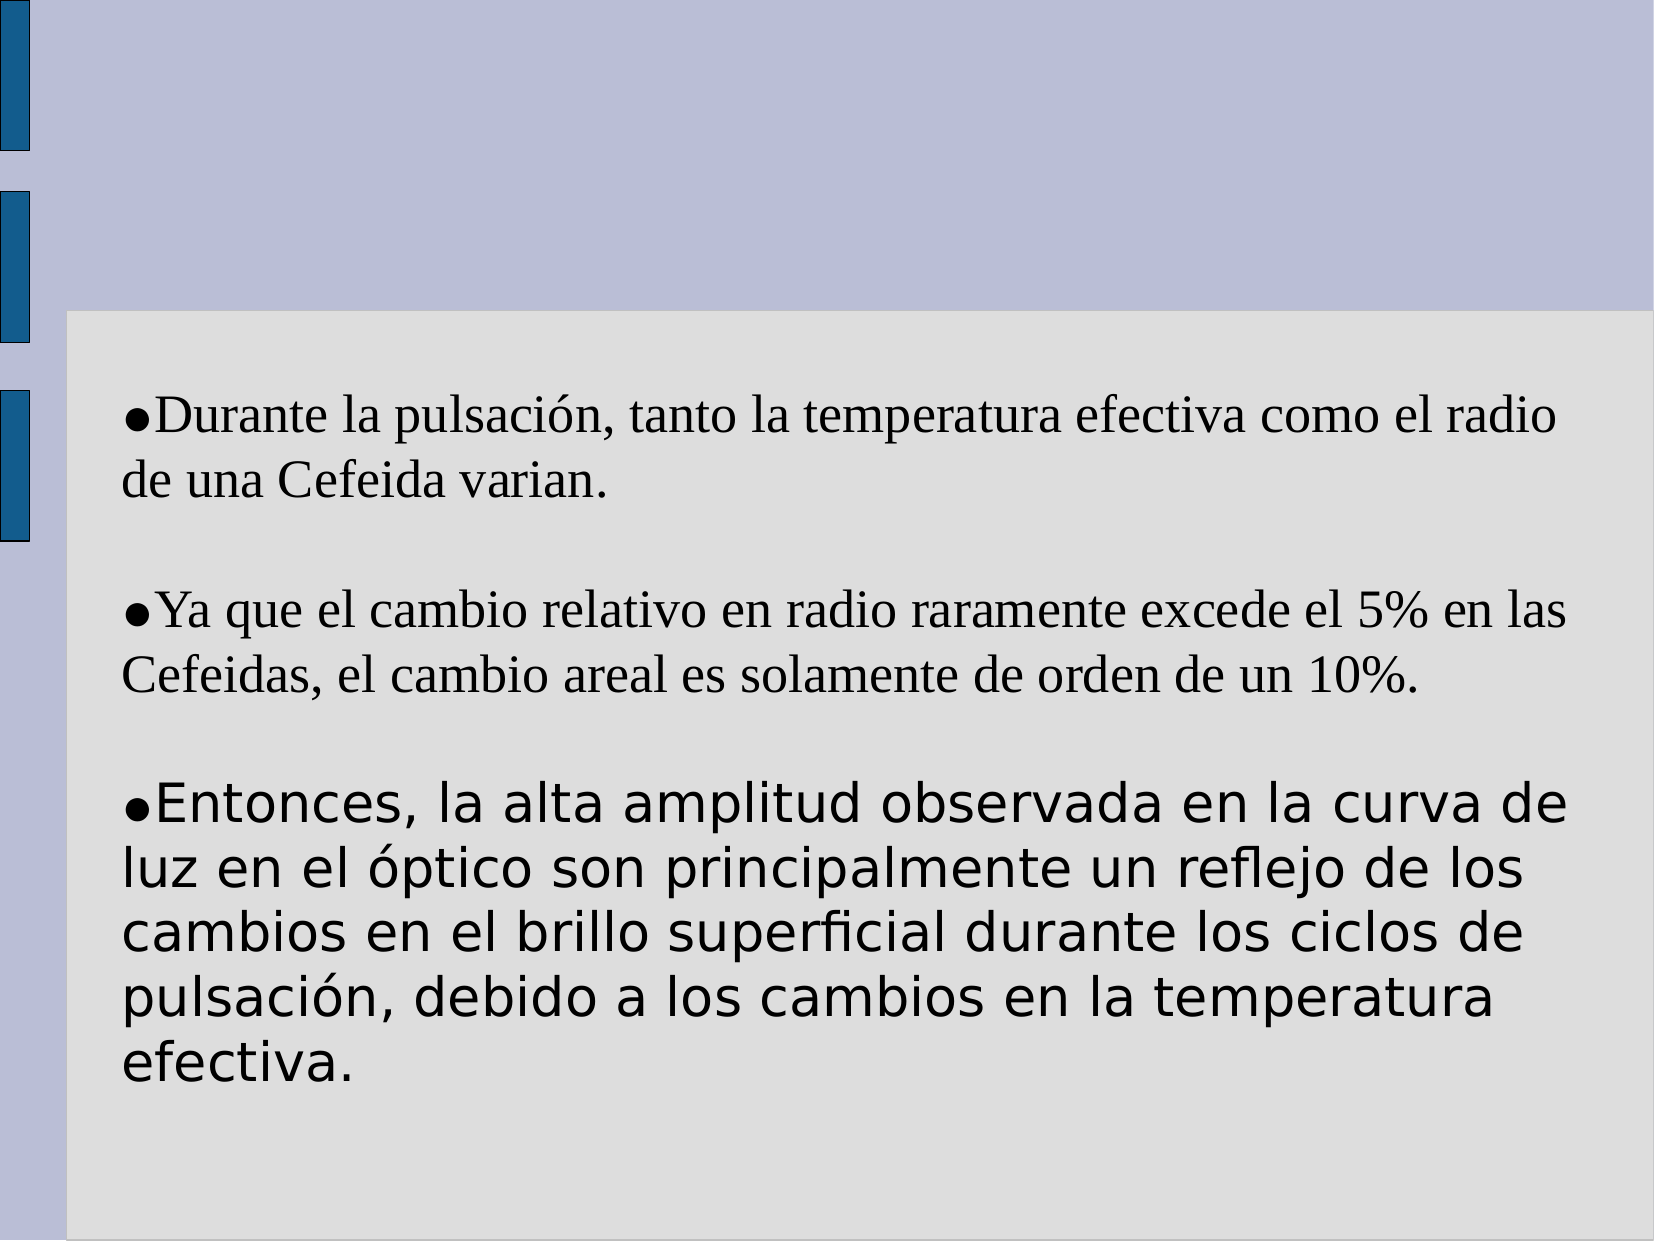

Durante la pulsación, tanto la temperatura efectiva como el radio de una Cefeida varian.

Ya que el cambio relativo en radio raramente excede el 5% en las Cefeidas, el cambio areal es solamente de orden de un 10%.

Entonces, la alta amplitud observada en la curva de luz en el óptico son principalmente un reflejo de los cambios en el brillo superficial durante los ciclos de pulsación, debido a los cambios en la temperatura efectiva.